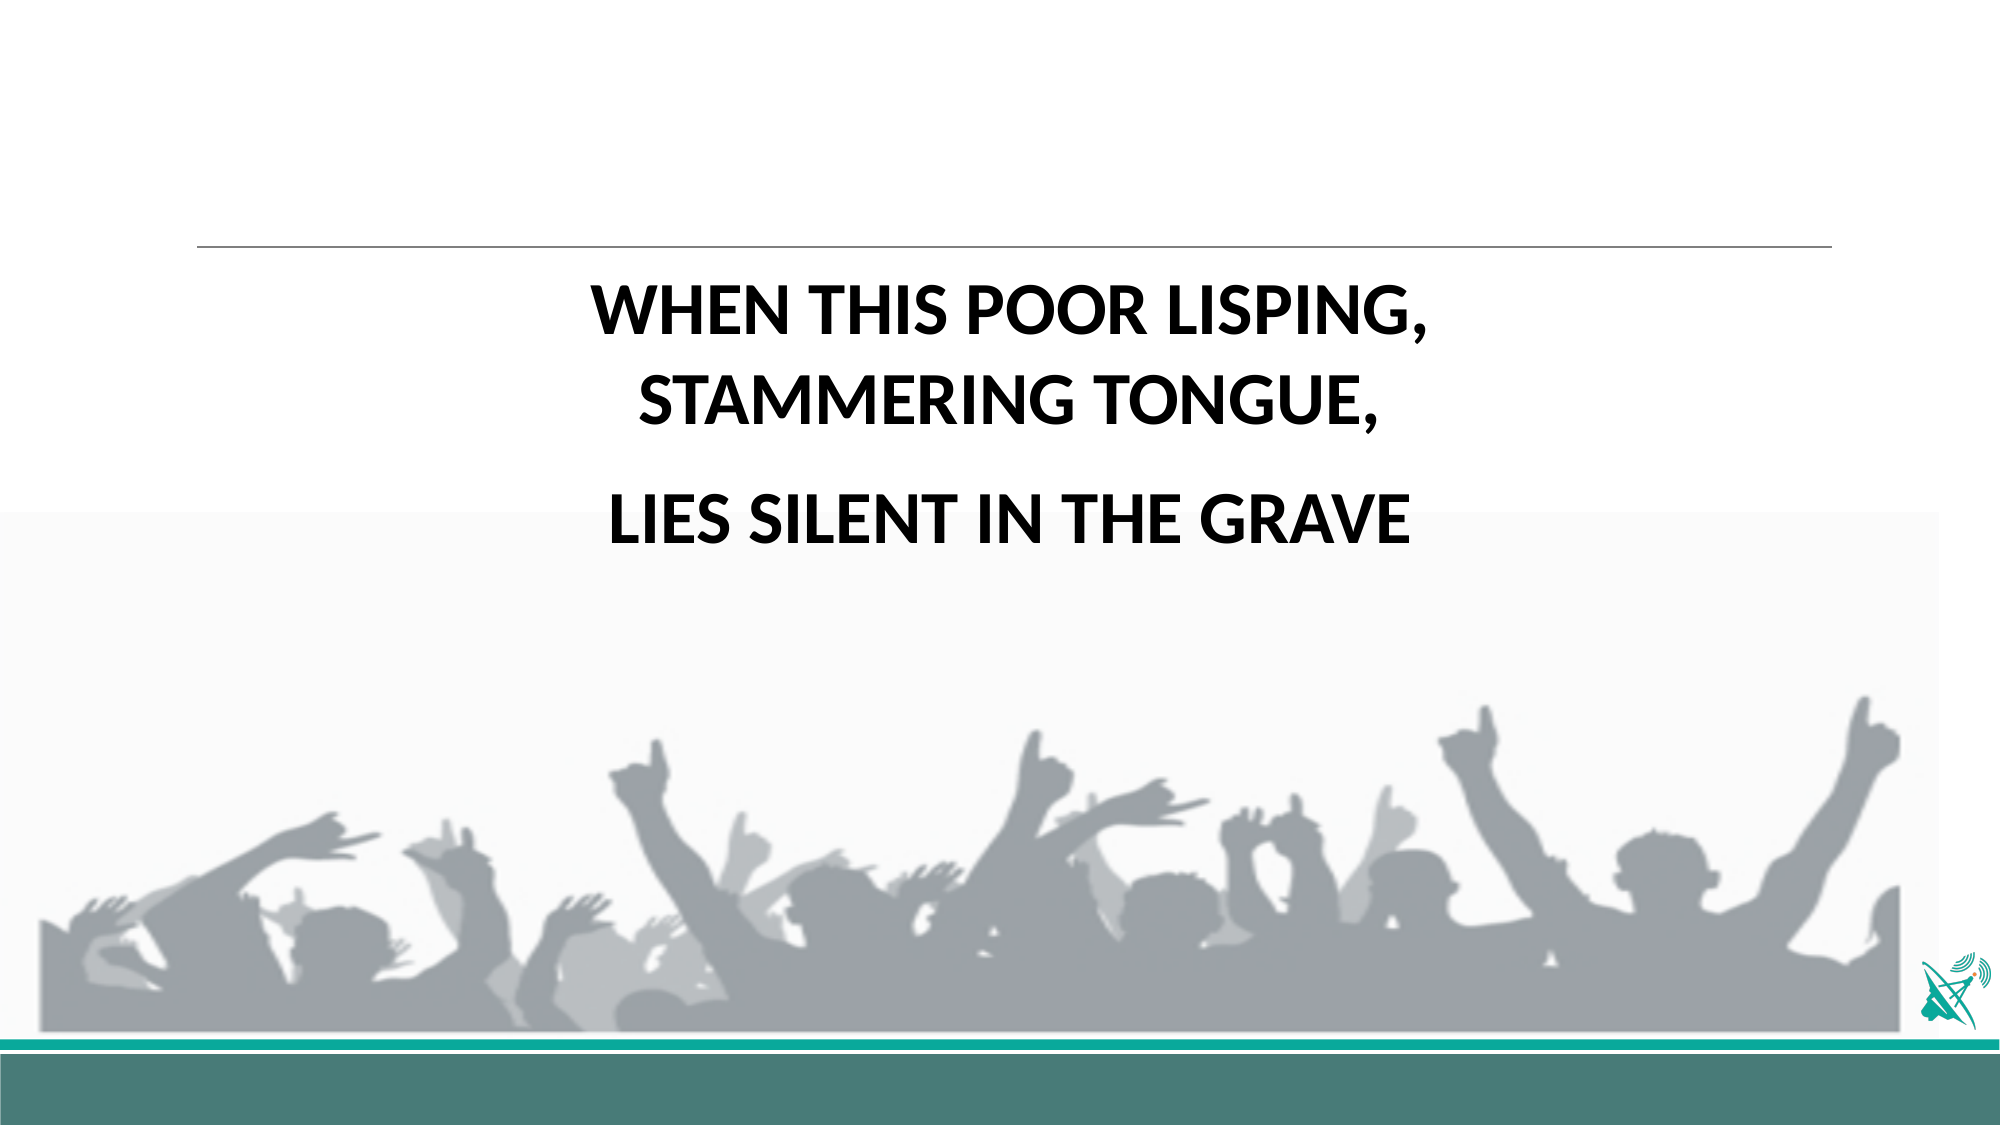

WHEN THIS POOR LISPING, STAMMERING TONGUE,
LIES SILENT IN THE GRAVE